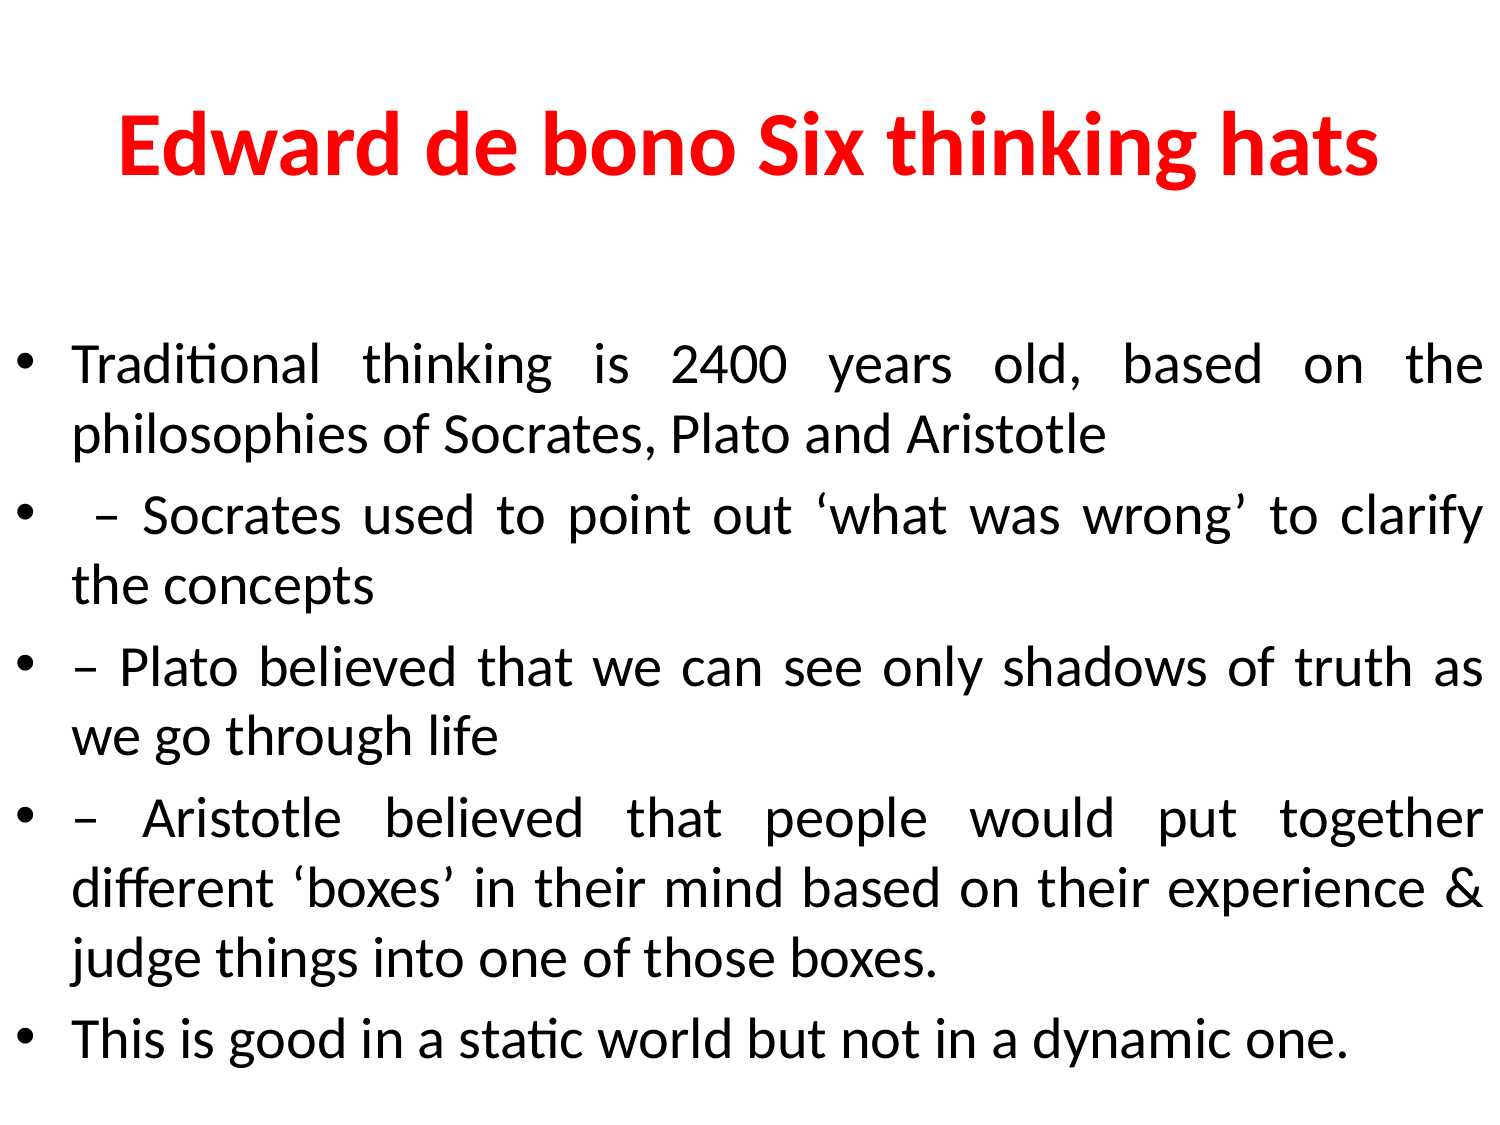

# Edward de bono Six thinking hats
Traditional thinking is 2400 years old, based on the philosophies of Socrates, Plato and Aristotle
 – Socrates used to point out ‘what was wrong’ to clarify the concepts
– Plato believed that we can see only shadows of truth as we go through life
– Aristotle believed that people would put together different ‘boxes’ in their mind based on their experience & judge things into one of those boxes.
This is good in a static world but not in a dynamic one.